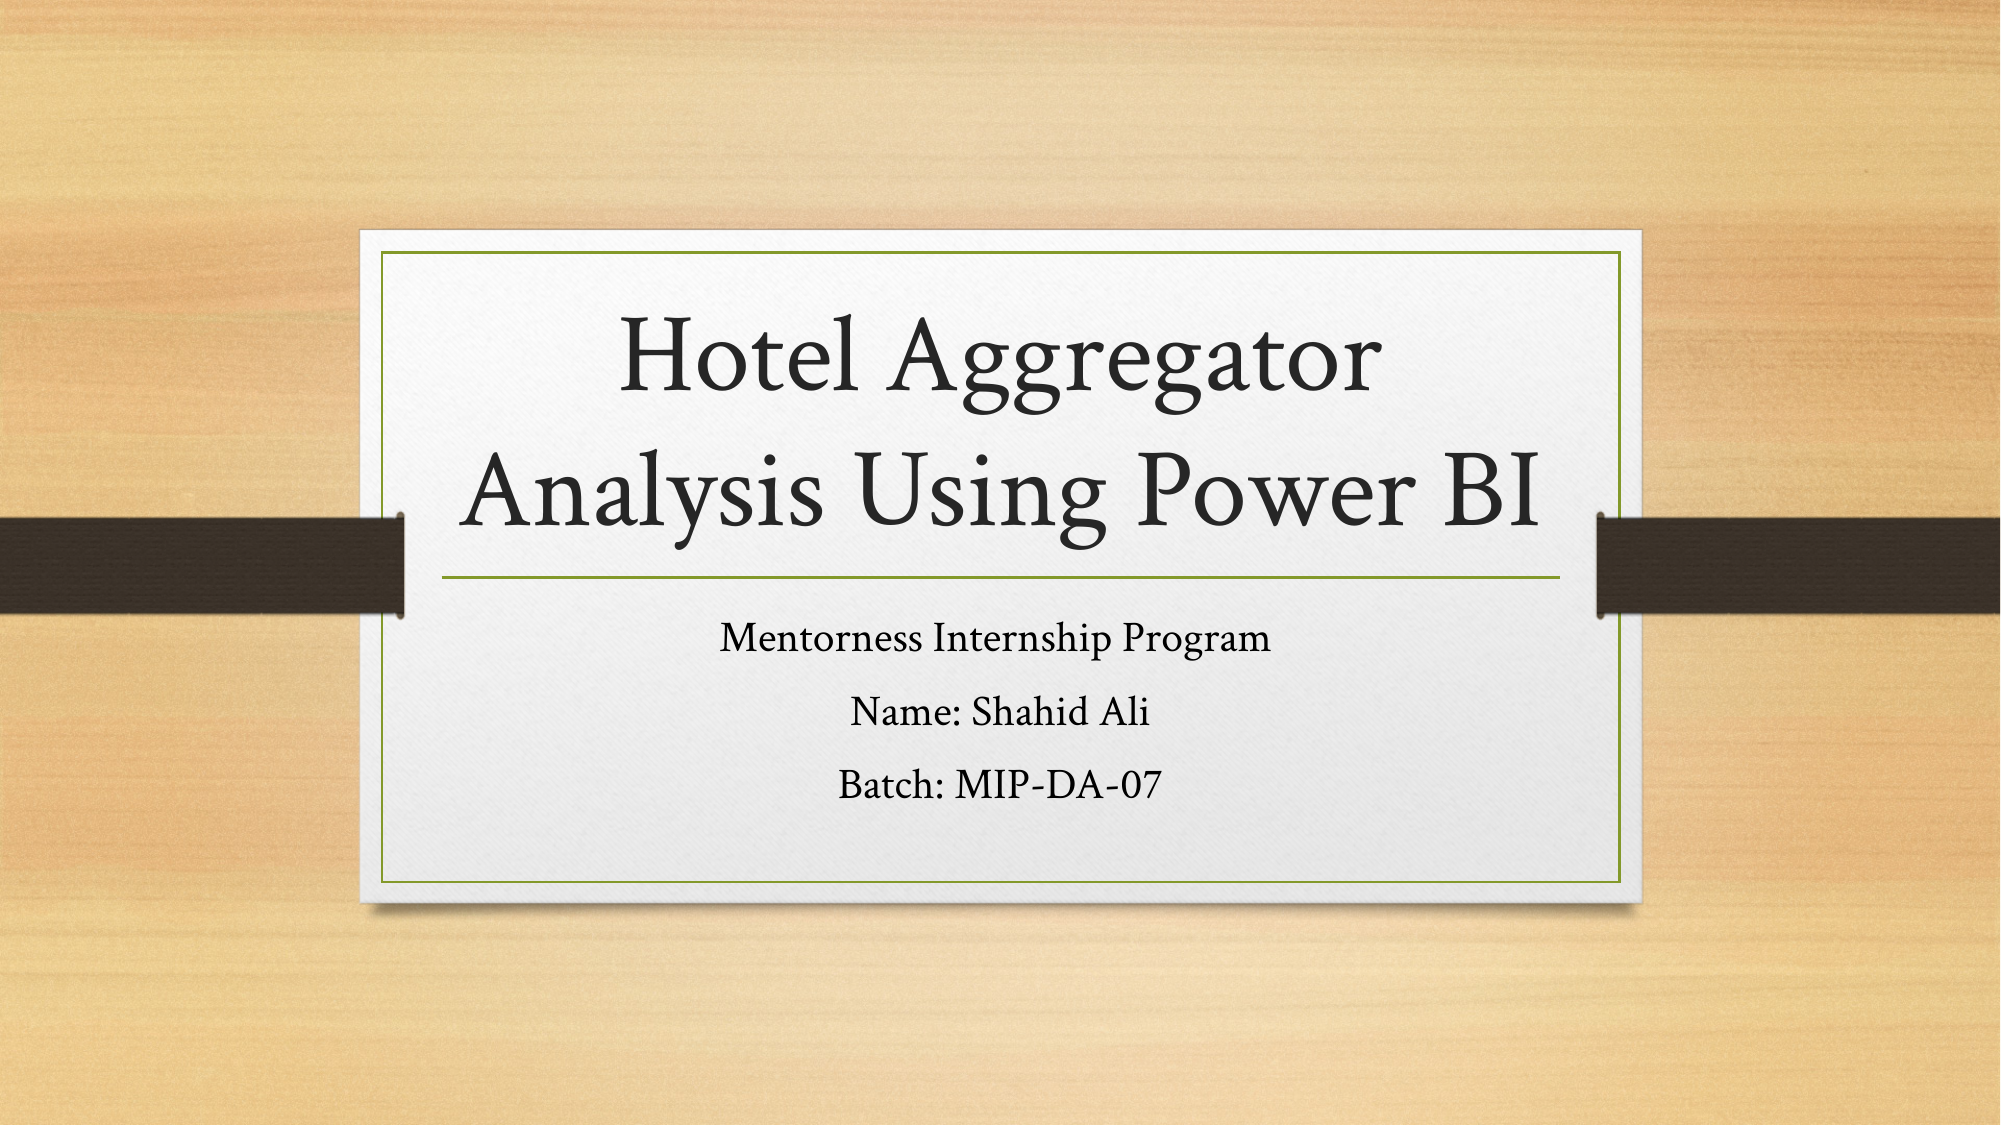

# Hotel Aggregator Analysis Using Power BI
Mentorness Internship Program
Name: Shahid Ali
Batch: MIP-DA-07